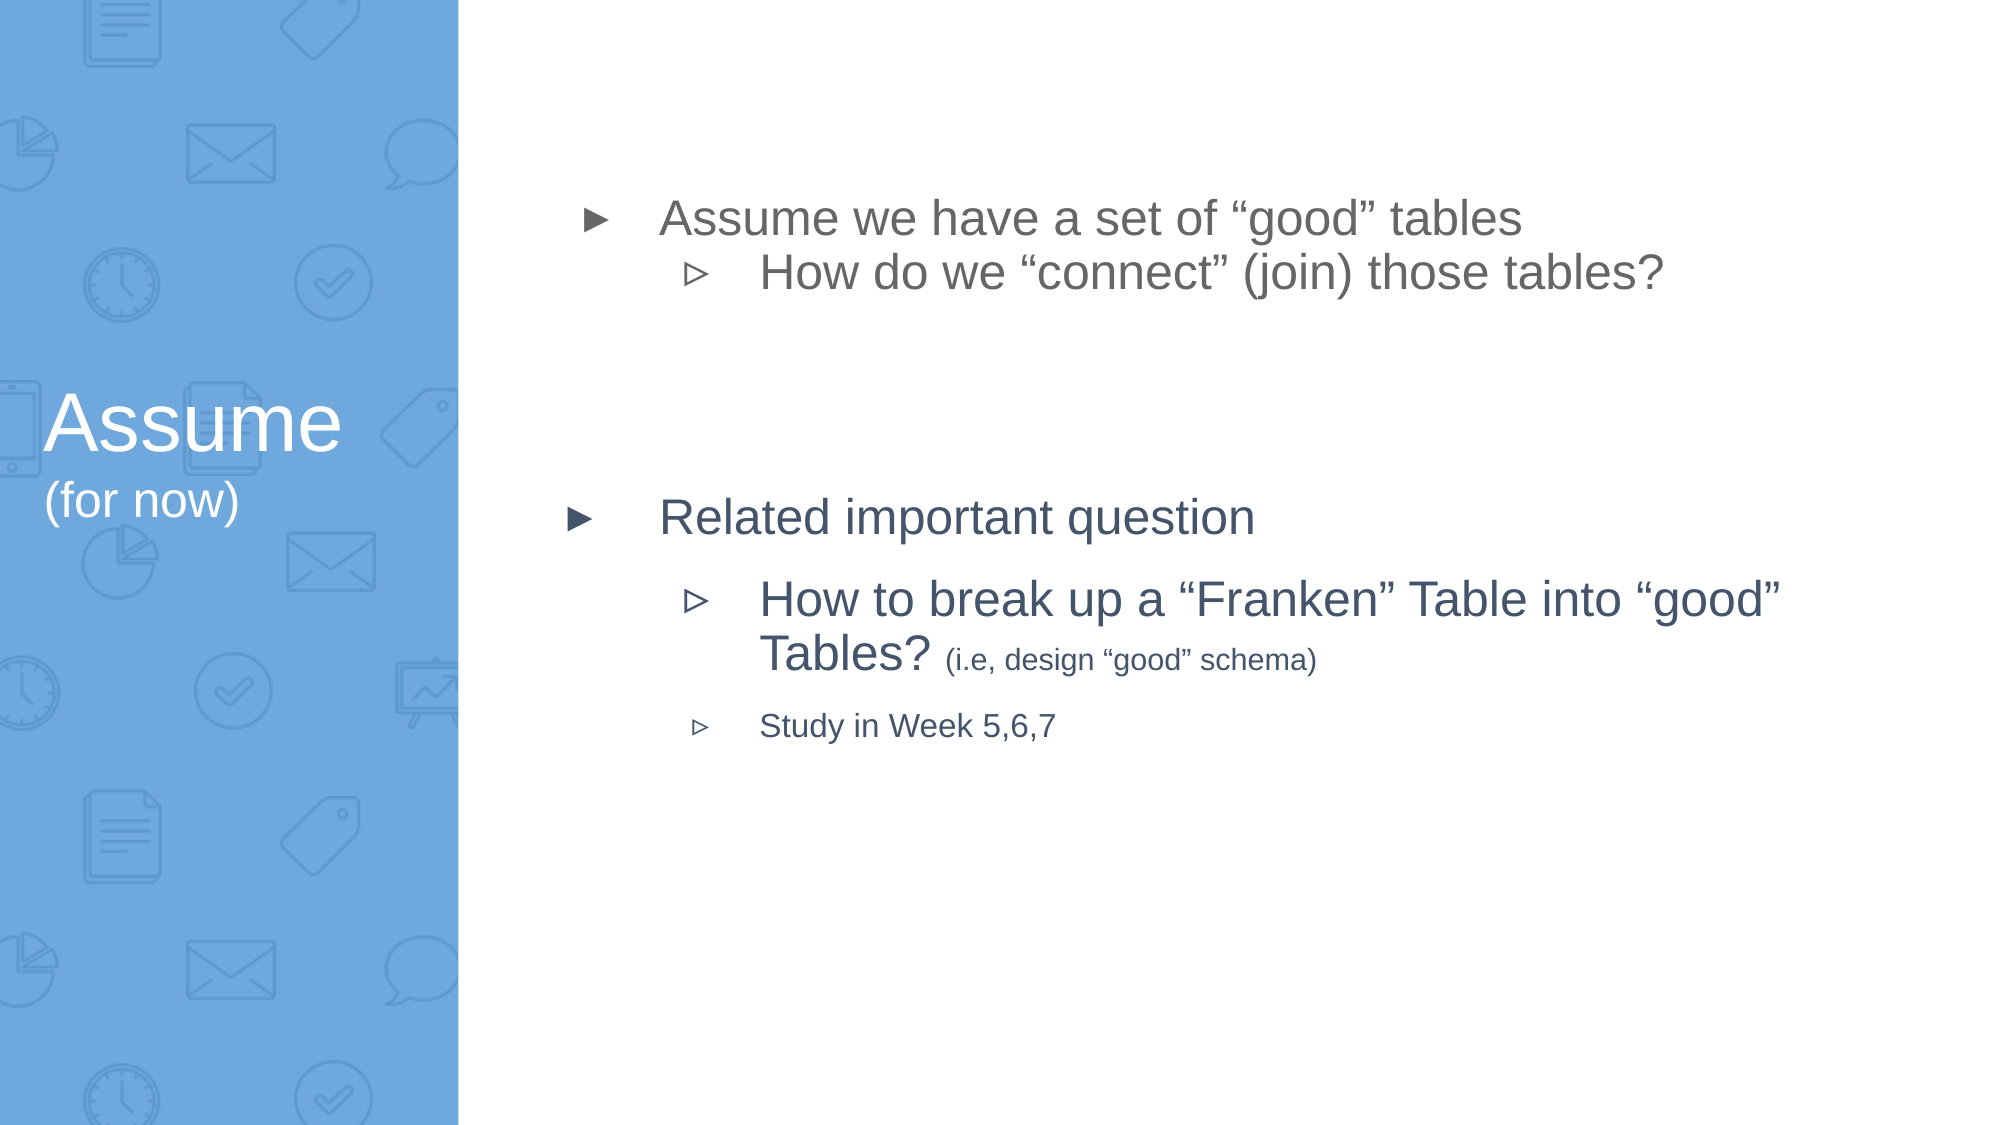

Assume we have a set of “good” tables
How do we “connect” (join) those tables?

Related important question
How to break up a “Franken” Table into “good” Tables? (i.e, design “good” schema)
Study in Week 5,6,7

# Assume
(for now)